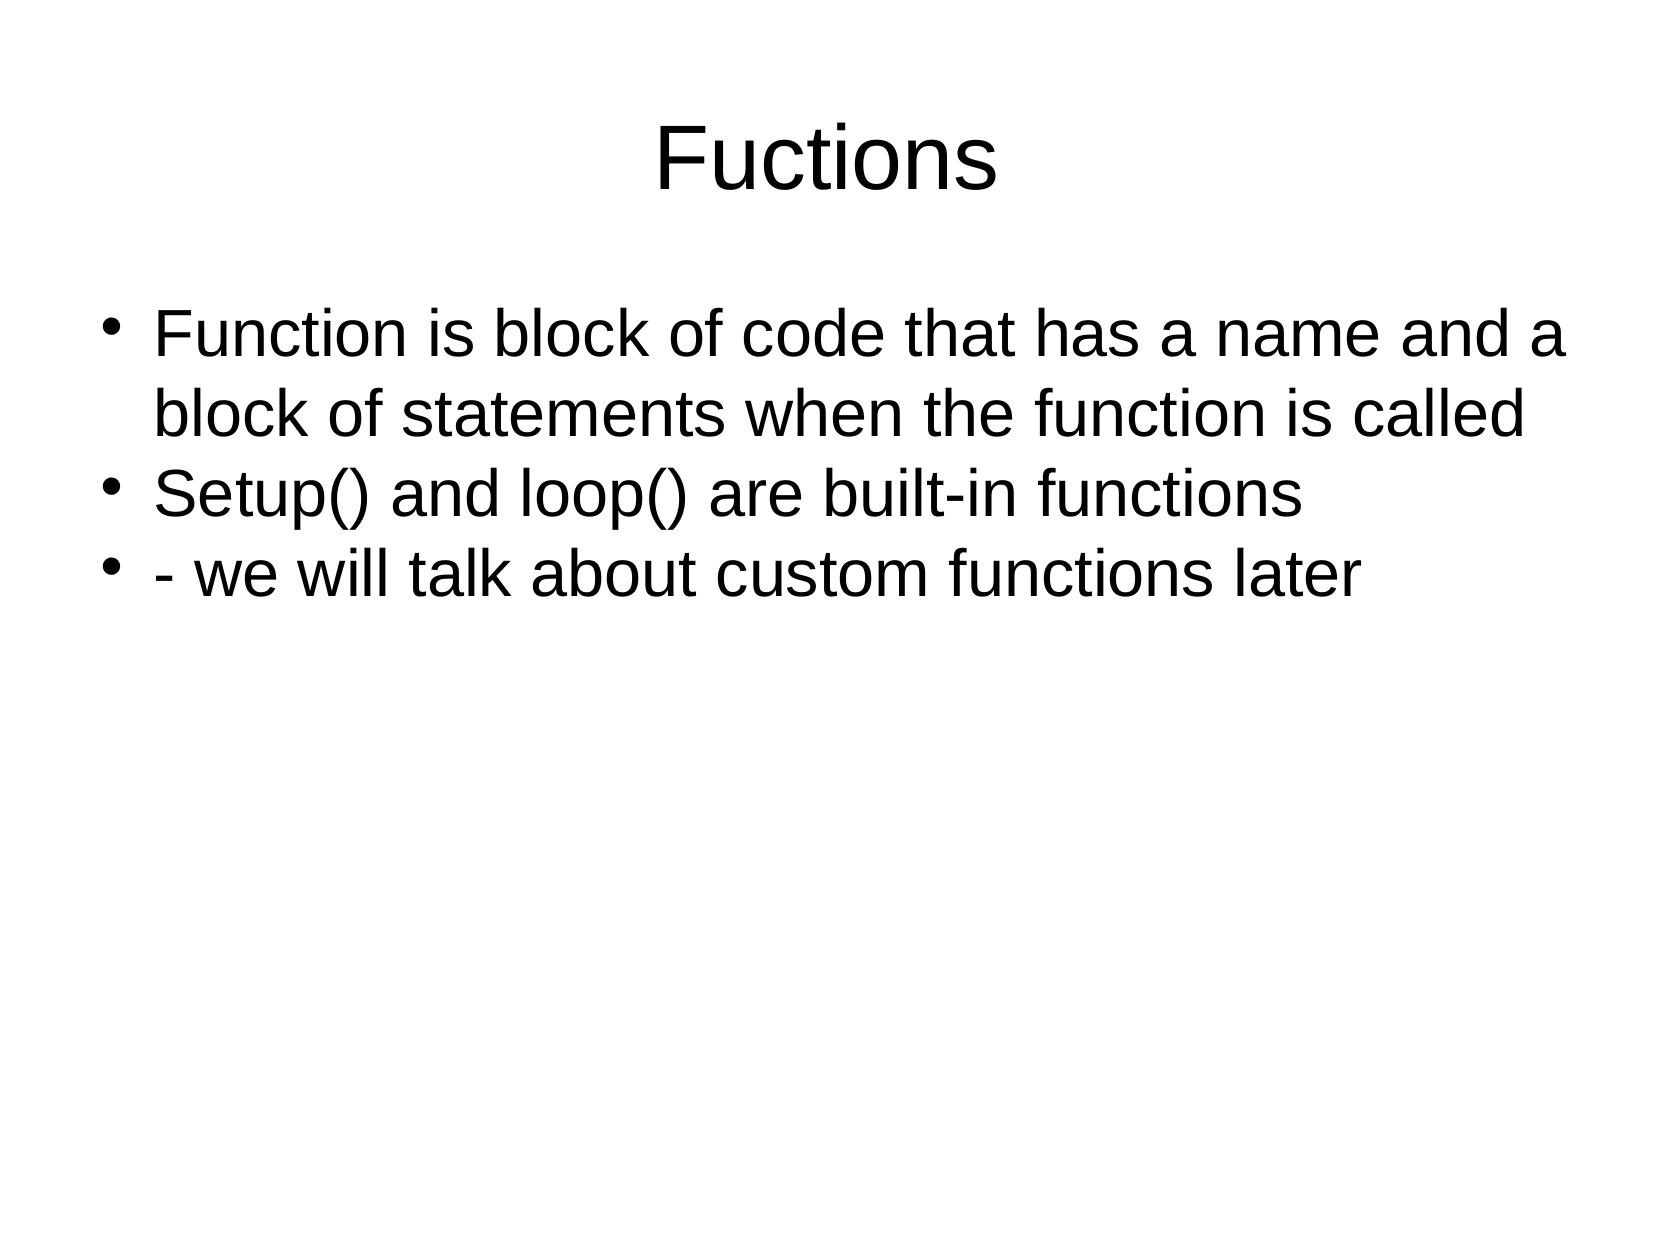

Fuctions
Function is block of code that has a name and a block of statements when the function is called
Setup() and loop() are built-in functions
- we will talk about custom functions later